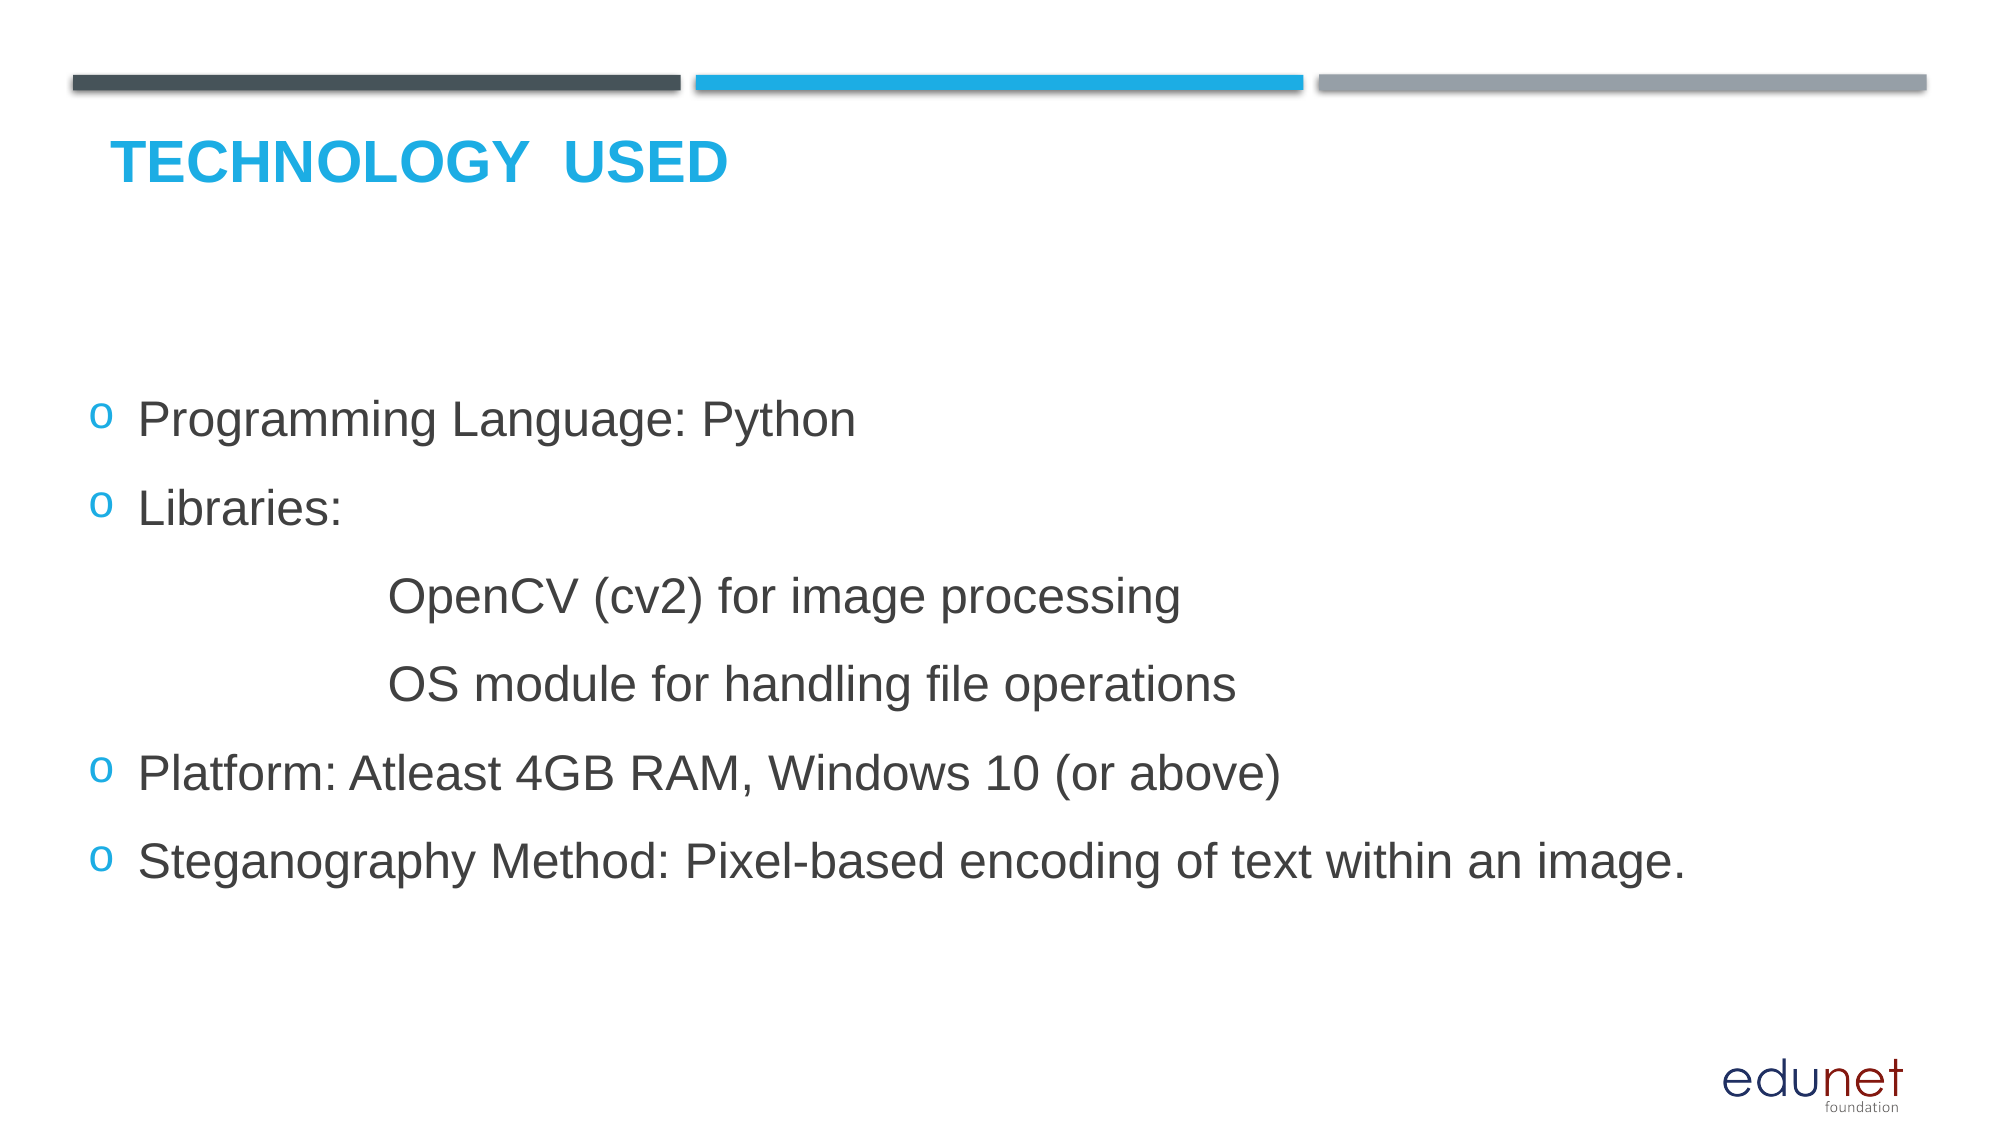

# Technology  used
Programming Language: Python
Libraries:
		OpenCV (cv2) for image processing
		OS module for handling file operations
Platform: Atleast 4GB RAM, Windows 10 (or above)
Steganography Method: Pixel-based encoding of text within an image.